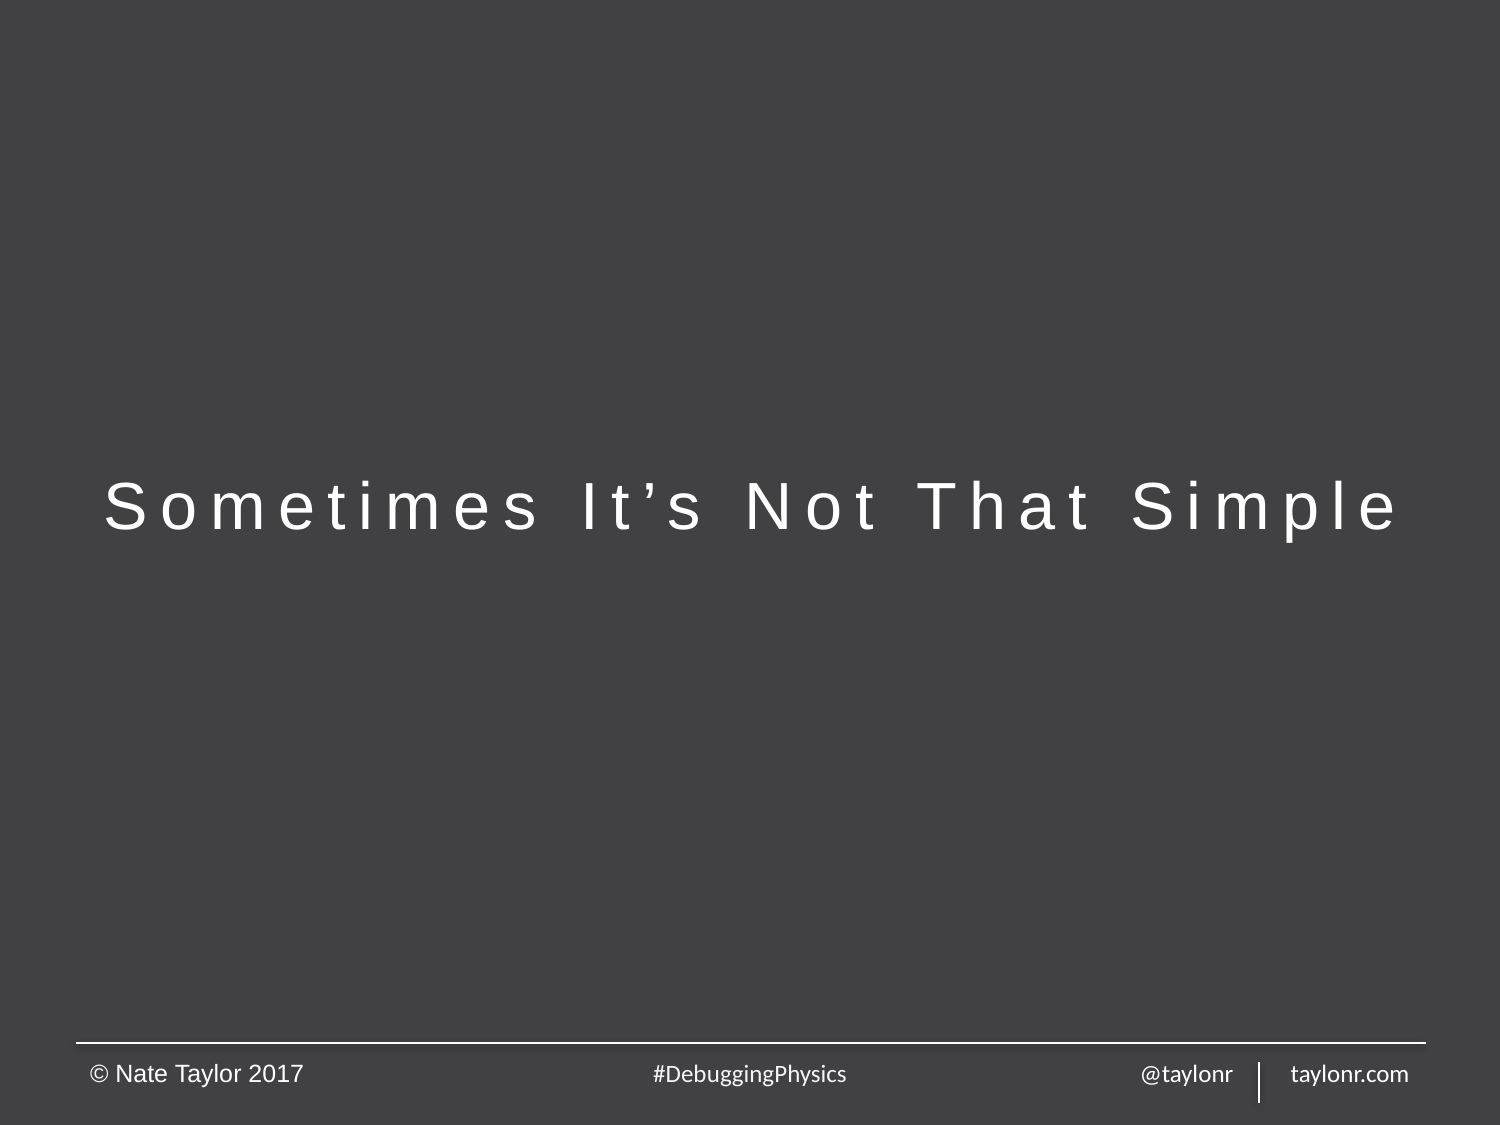

# Sometimes It’s Not That Simple
© Nate Taylor 2017
#DebuggingPhysics
@taylonr          taylonr.com